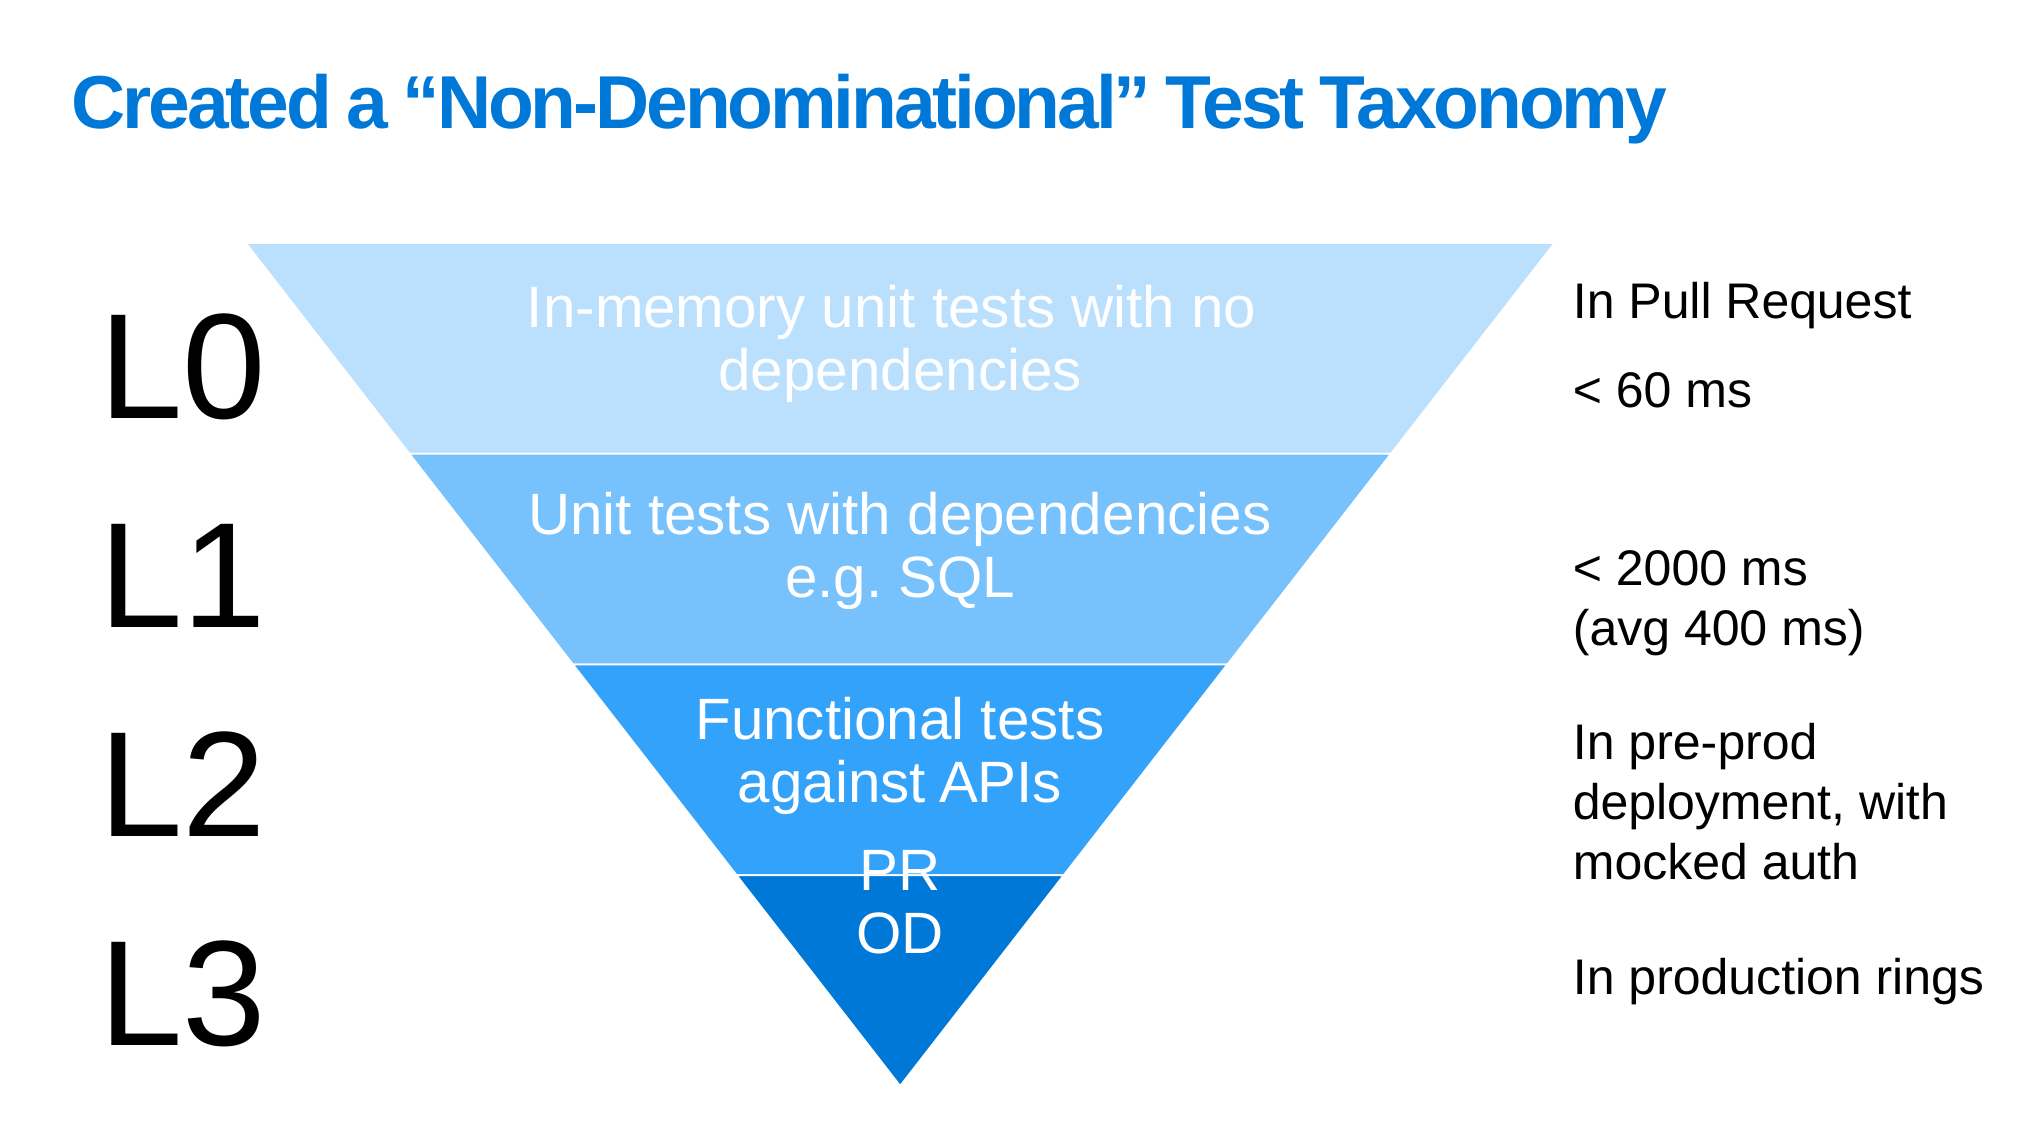

# Created a “Non-Denominational” Test Taxonomy
In-memory unit tests with no  dependencies
Unit tests with dependencies e.g. SQL
Functional tests against APIs
PROD
L0
L1
L2
L3
In Pull Request
< 60 ms

< 2000 ms
(avg 400 ms)
In pre-prod deployment, with mocked auth
In production rings